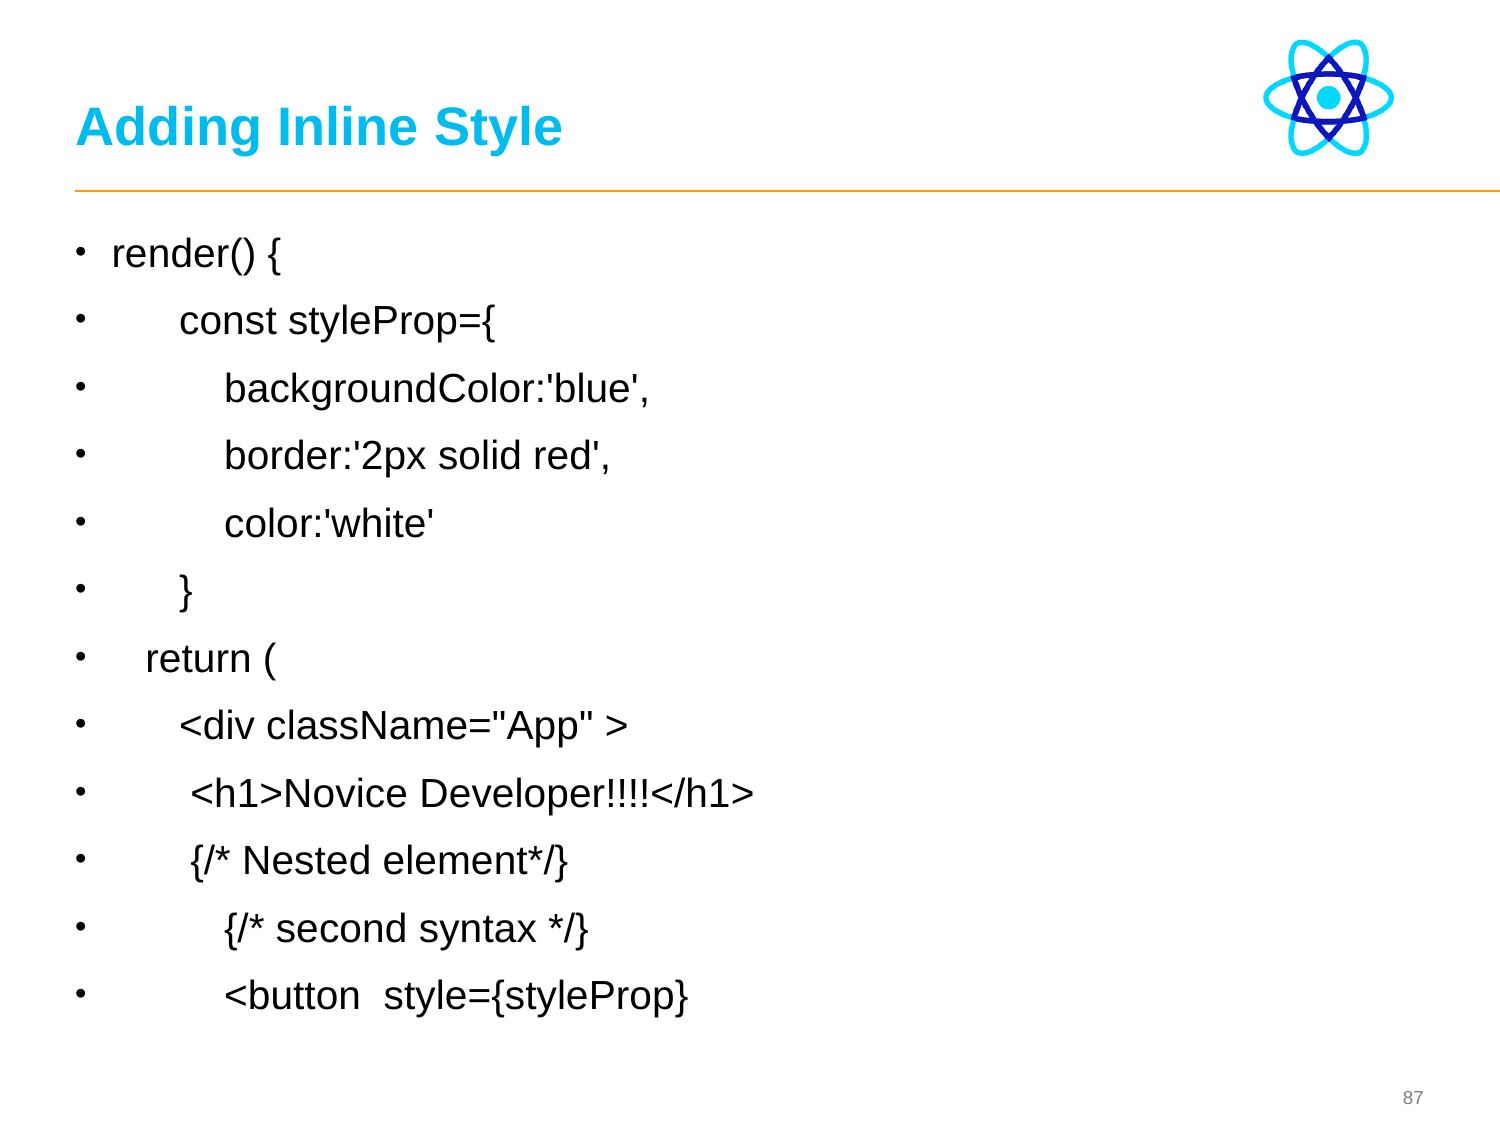

# Adding Inline Style
render() {
      const styleProp={
          backgroundColor:'blue',
          border:'2px solid red',
          color:'white'
      }
   return (
      <div className="App" >
       <h1>Novice Developer!!!!</h1>
       {/* Nested element*/}
          {/* second syntax */}
          <button  style={styleProp}